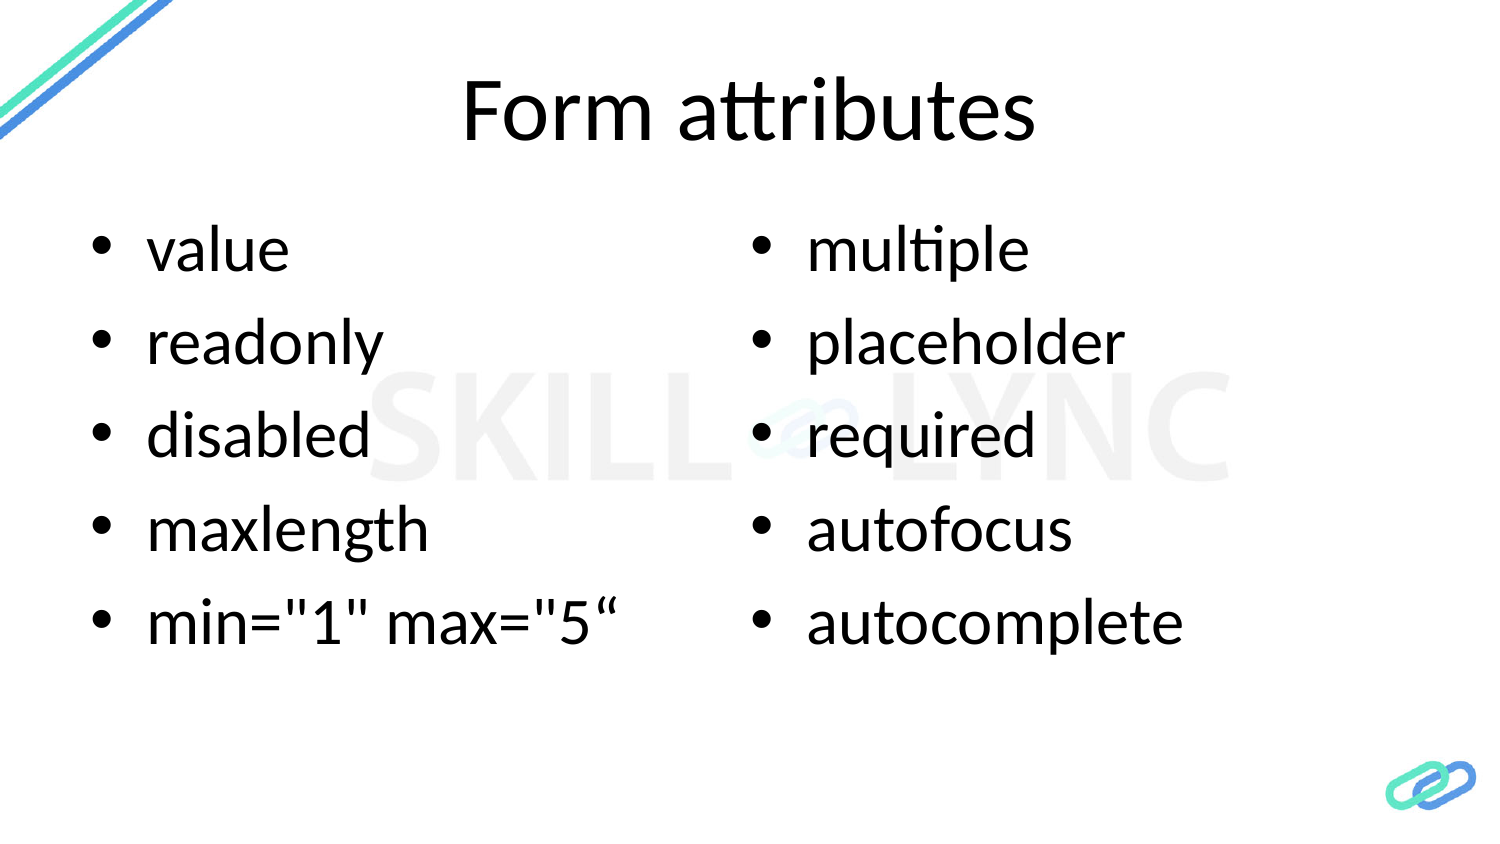

# Form attributes
value
readonly
disabled
maxlength
min="1" max="5“
multiple
placeholder
required
autofocus
autocomplete